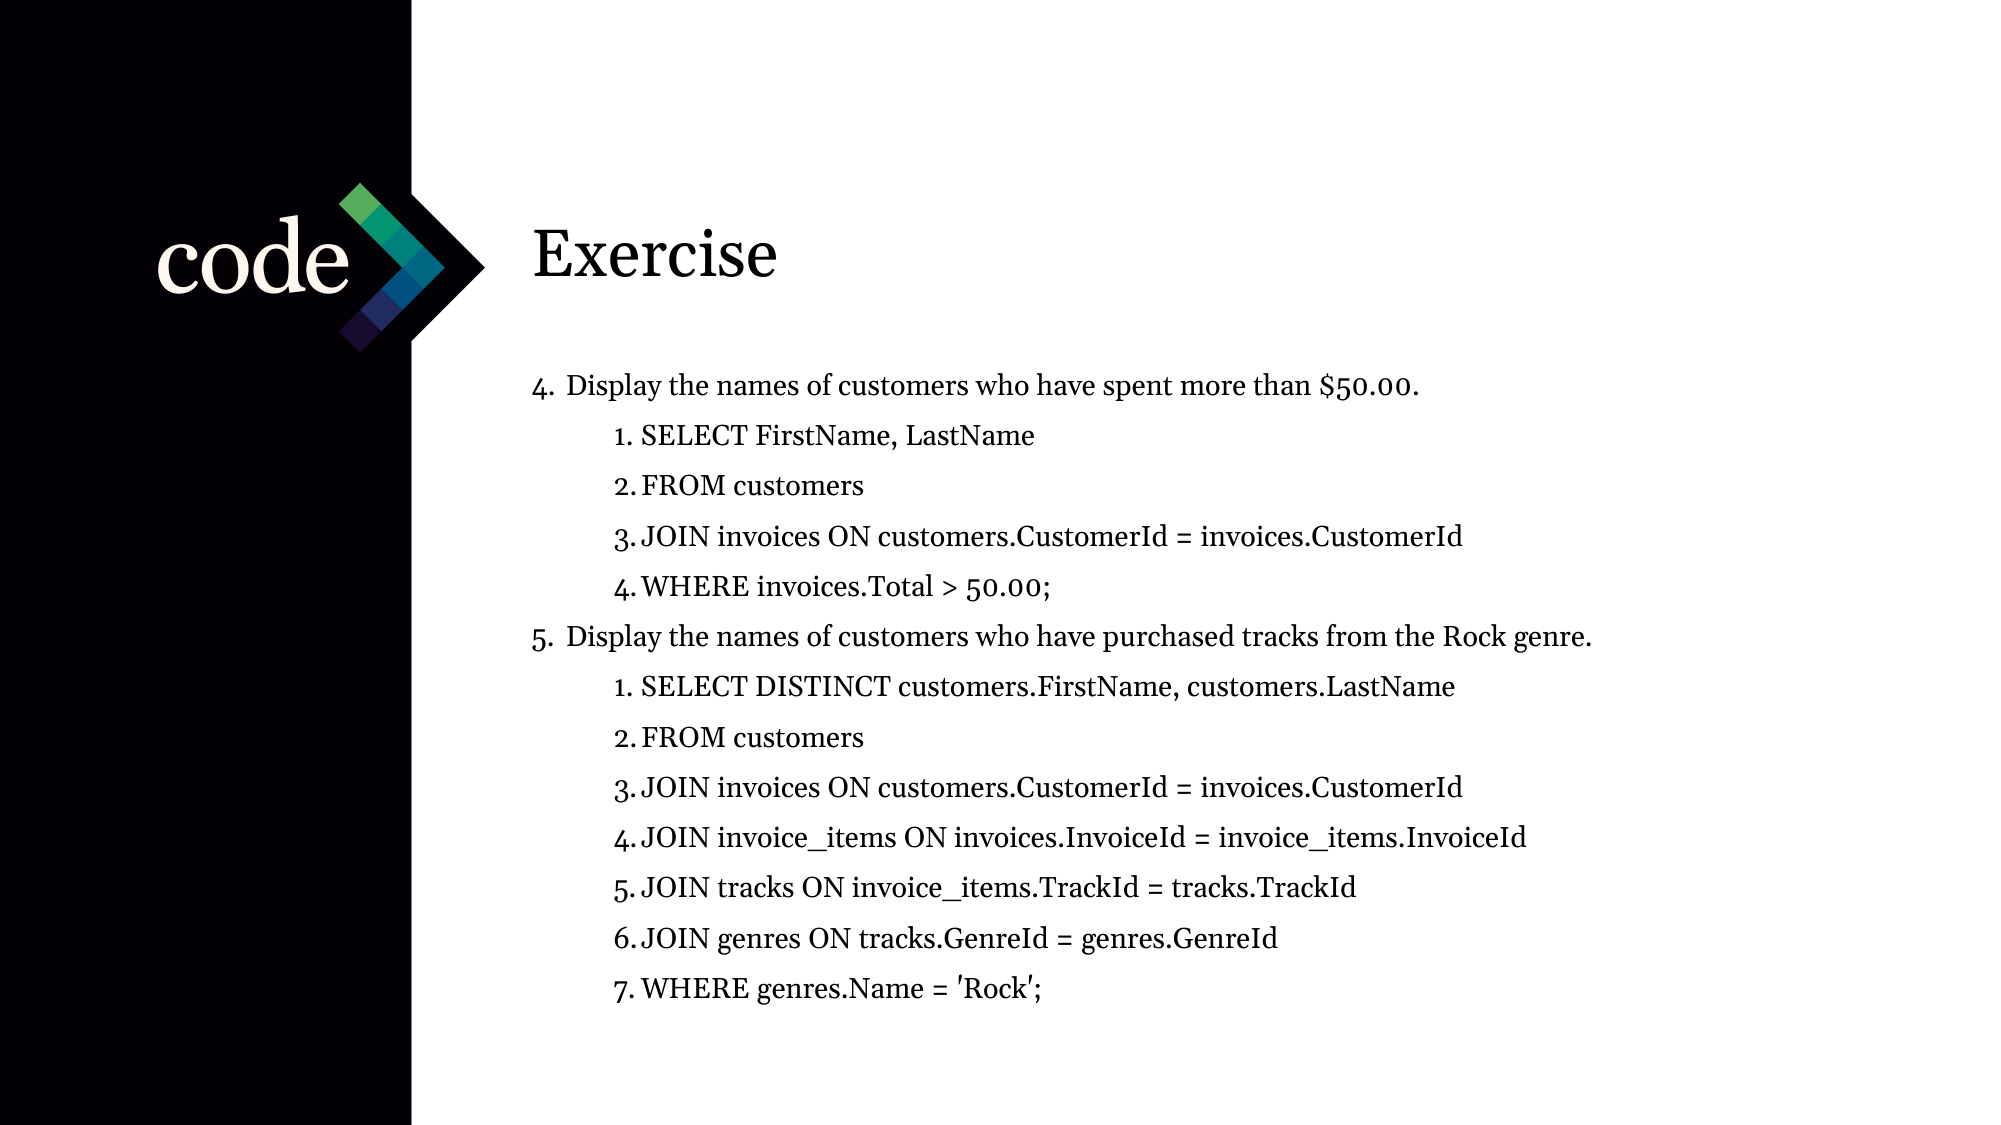

Exercise
 Display the names of customers who have spent more than $50.00.
SELECT FirstName, LastName
FROM customers
JOIN invoices ON customers.CustomerId = invoices.CustomerId
WHERE invoices.Total > 50.00;
 Display the names of customers who have purchased tracks from the Rock genre.
SELECT DISTINCT customers.FirstName, customers.LastName
FROM customers
JOIN invoices ON customers.CustomerId = invoices.CustomerId
JOIN invoice_items ON invoices.InvoiceId = invoice_items.InvoiceId
JOIN tracks ON invoice_items.TrackId = tracks.TrackId
JOIN genres ON tracks.GenreId = genres.GenreId
WHERE genres.Name = 'Rock';